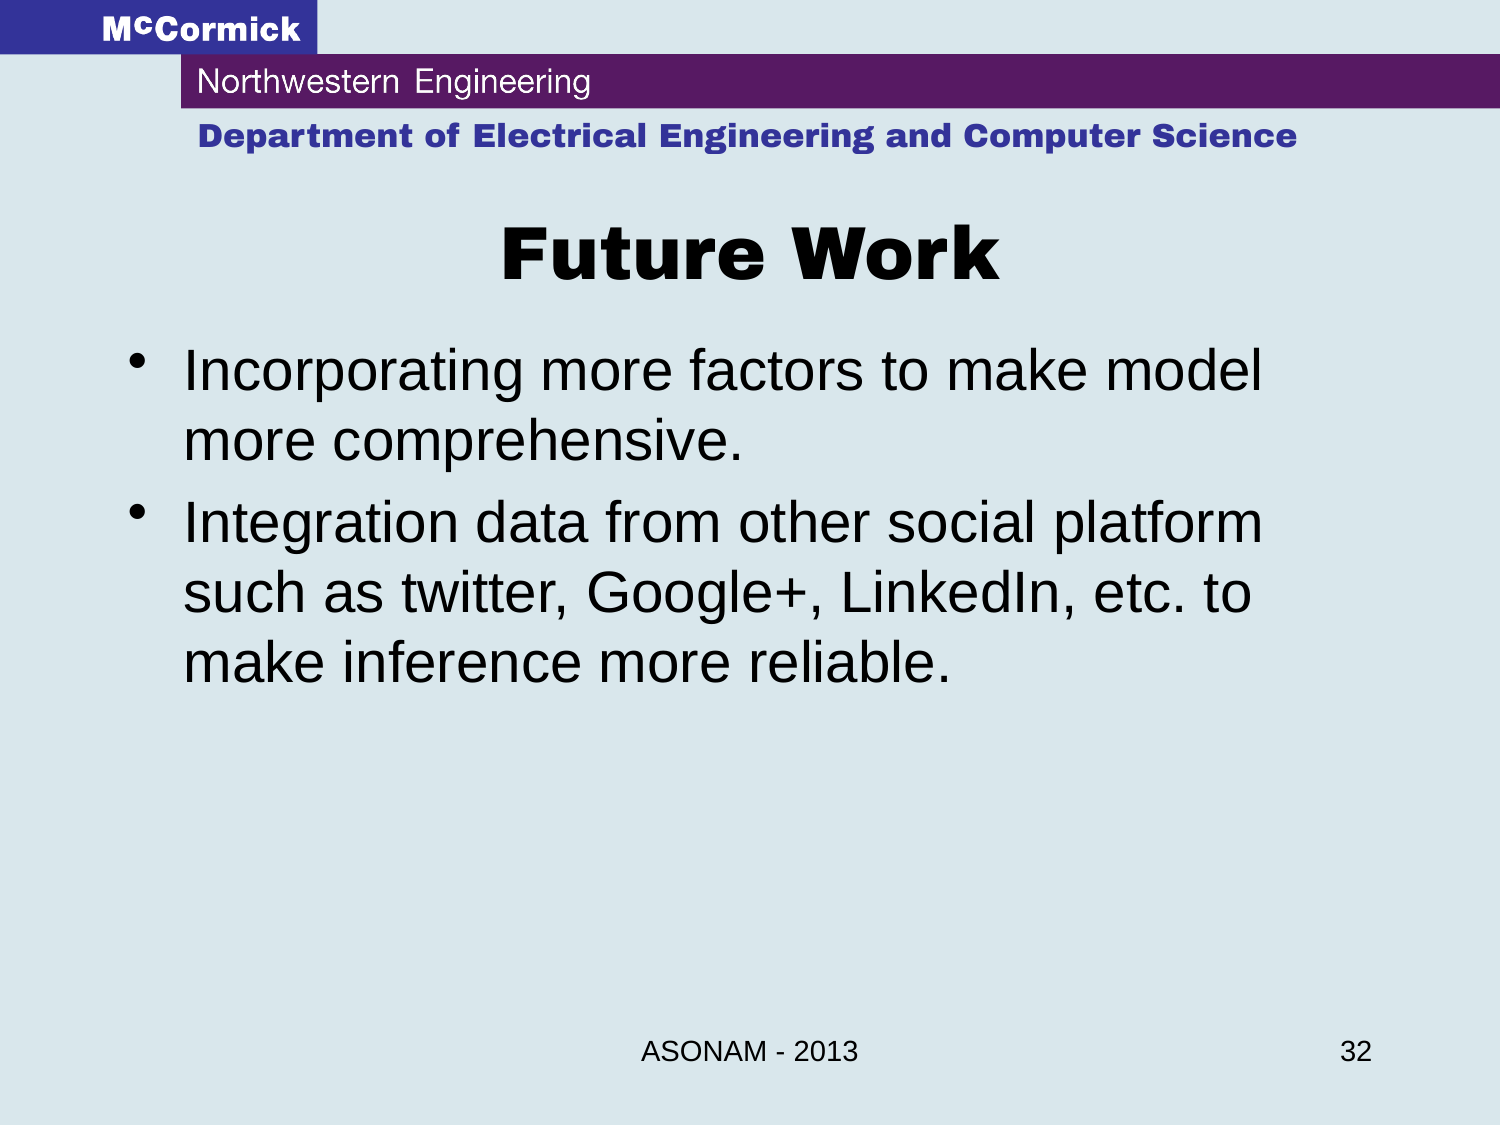

# Future Work
Incorporating more factors to make model more comprehensive.
Integration data from other social platform such as twitter, Google+, LinkedIn, etc. to make inference more reliable.
ASONAM - 2013
32